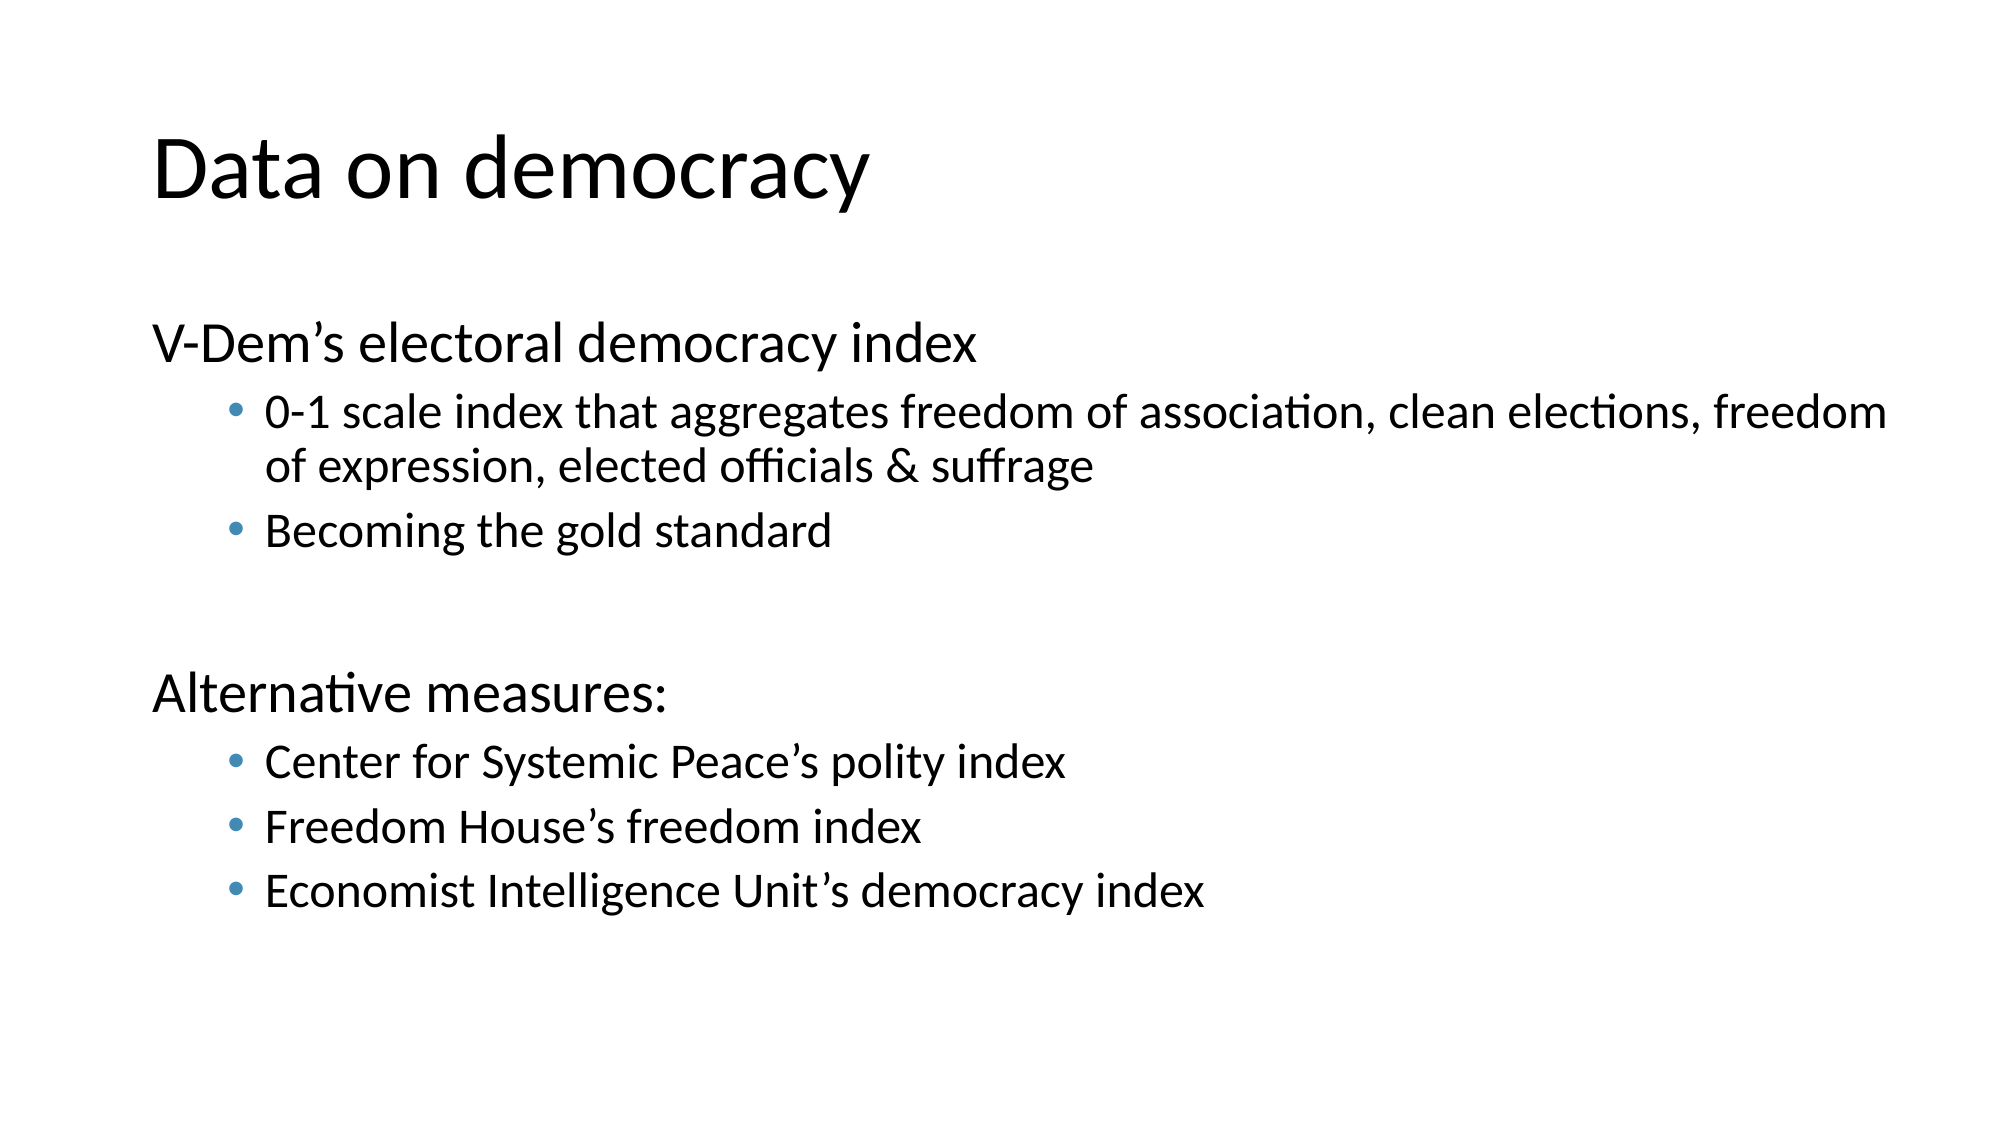

# Data on democracy
V-Dem’s electoral democracy index
0-1 scale index that aggregates freedom of association, clean elections, freedom of expression, elected officials & suffrage
Becoming the gold standard

Alternative measures:
Center for Systemic Peace’s polity index
Freedom House’s freedom index
Economist Intelligence Unit’s democracy index